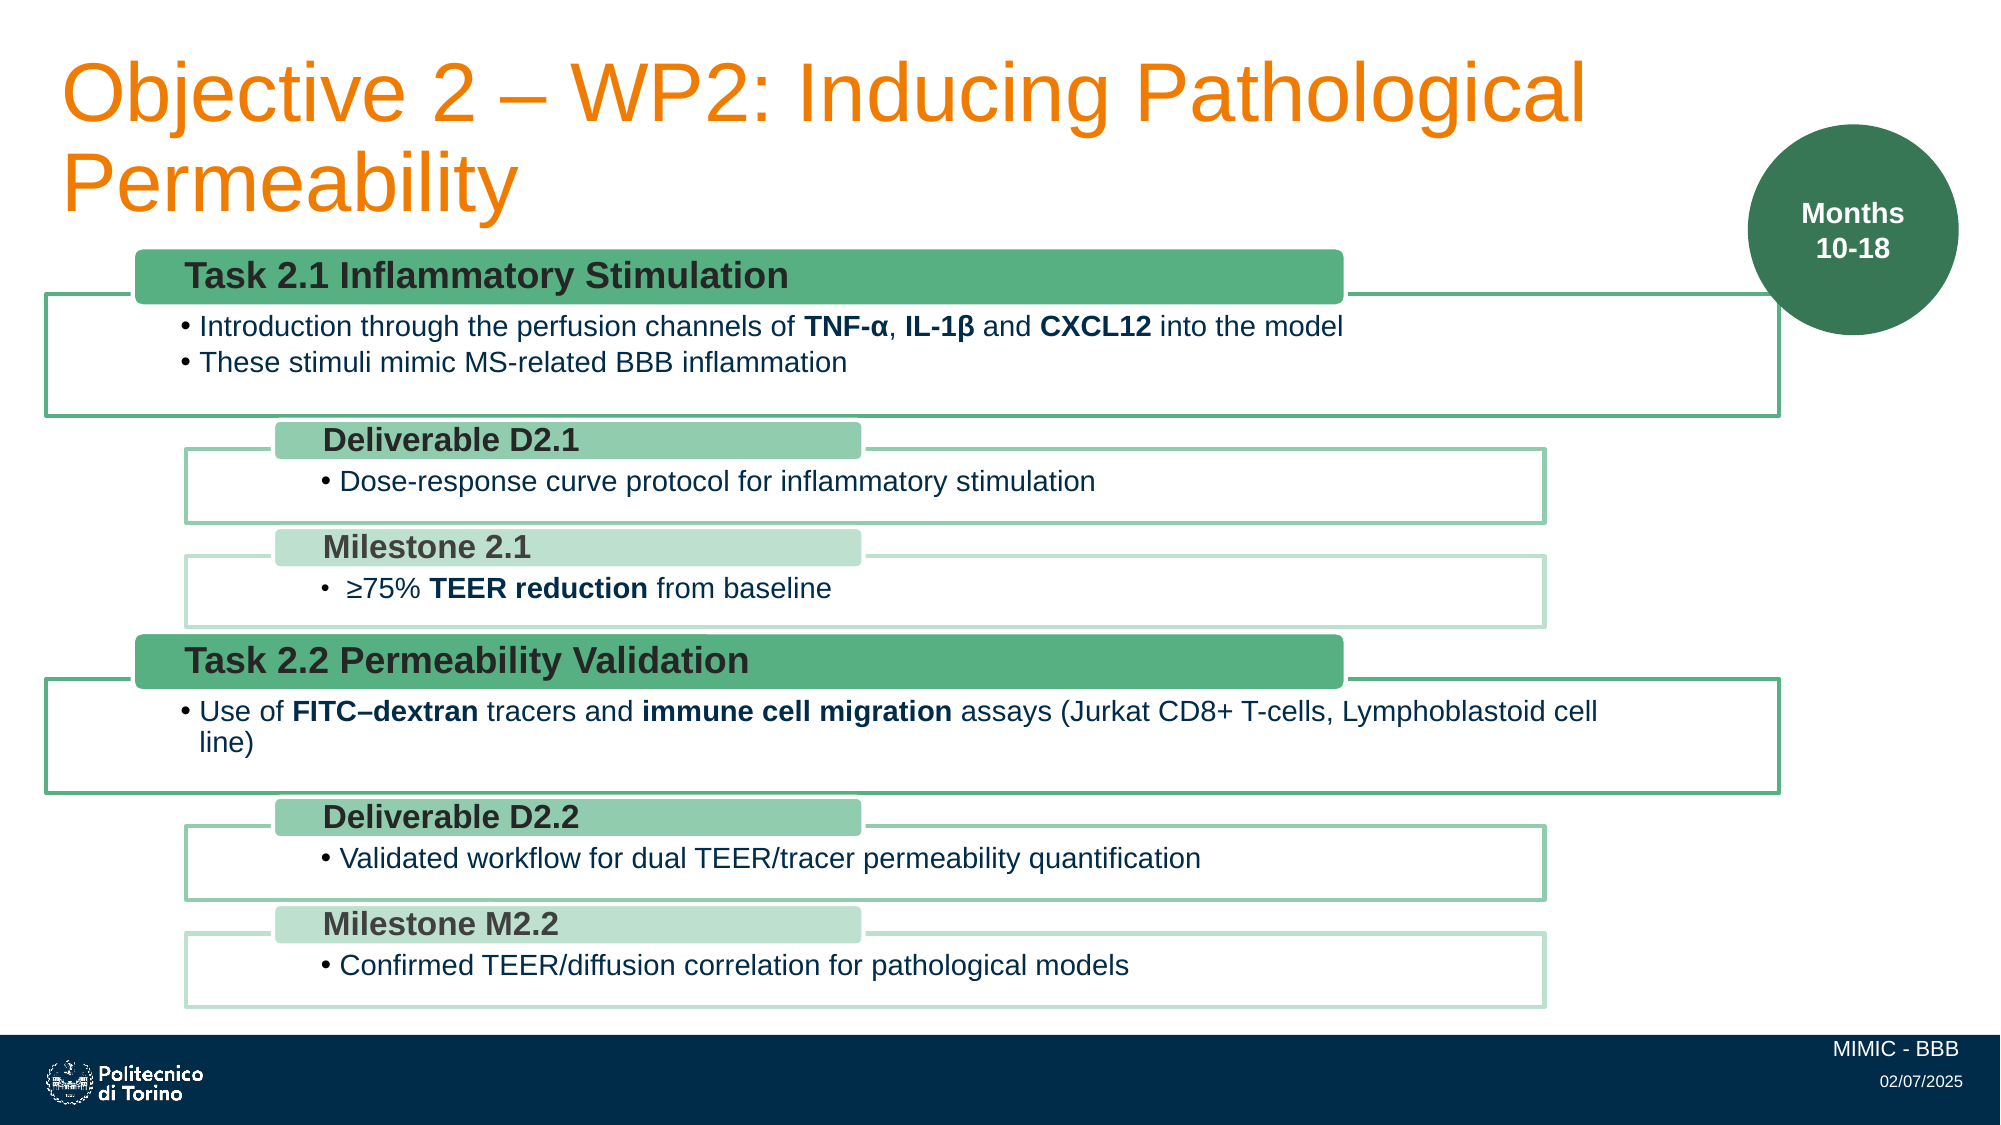

Objective 2 – WP2: Inducing Pathological Permeability
Months 10-18
Introduction through the perfusion channels of TNF-α, IL-1β and CXCL12 into the model
These stimuli mimic MS-related BBB inflammation
Task 2.1 Inflammatory Stimulation
Dose-response curve protocol for inflammatory stimulation
Deliverable D2.1
 ≥75% TEER reduction from baseline
Milestone 2.1
Use of FITC–dextran tracers and immune cell migration assays (Jurkat CD8+ T-cells, Lymphoblastoid cell line)
Task 2.2 Permeability Validation
Validated workflow for dual TEER/tracer permeability quantification
Deliverable D2.2
Confirmed TEER/diffusion correlation for pathological models
Milestone M2.2
MIMIC - BBB
02/07/2025